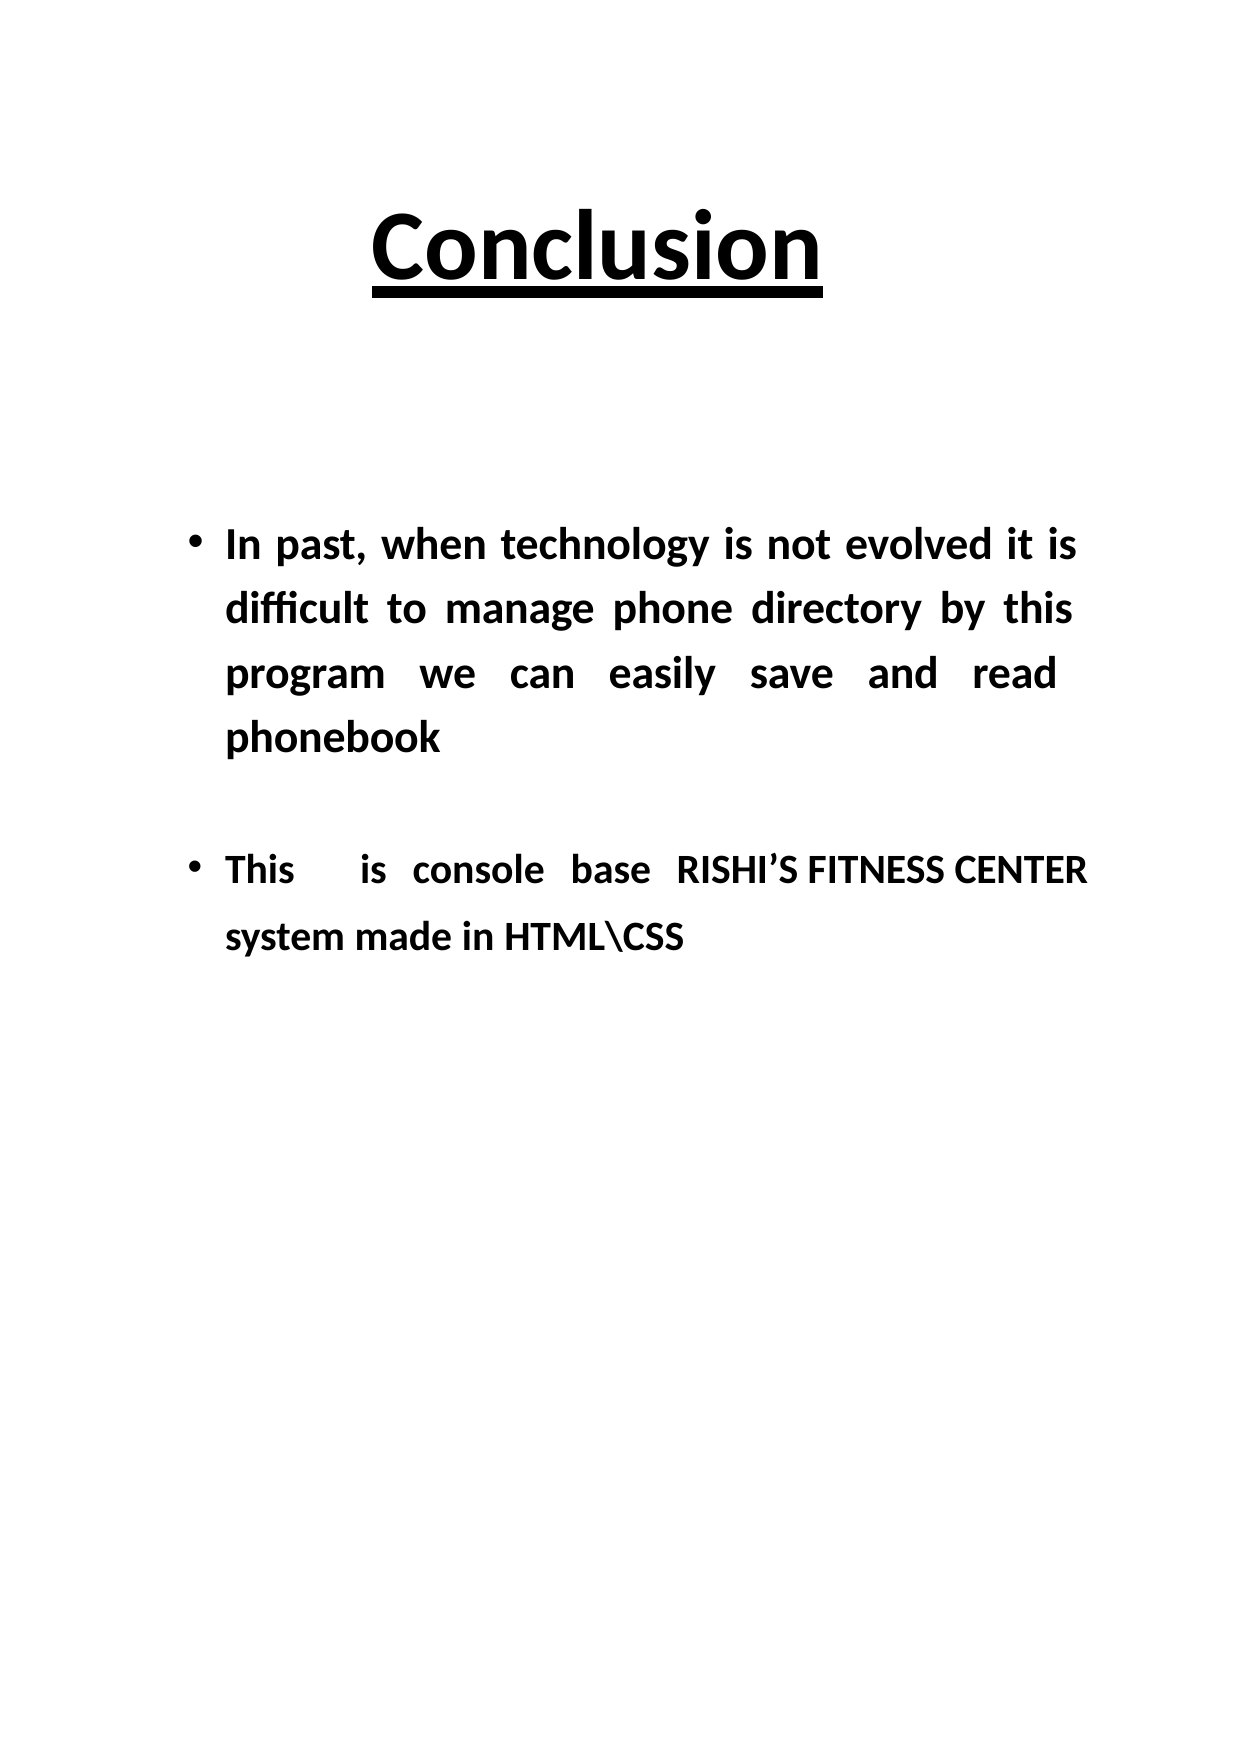

# Conclusion
In past, when technology is not evolved it is  difficult to manage phone directory by this  program we can easily save and read  phonebook
This	is	console	base	RISHI’S FITNESS CENTER
system made in HTML\CSS